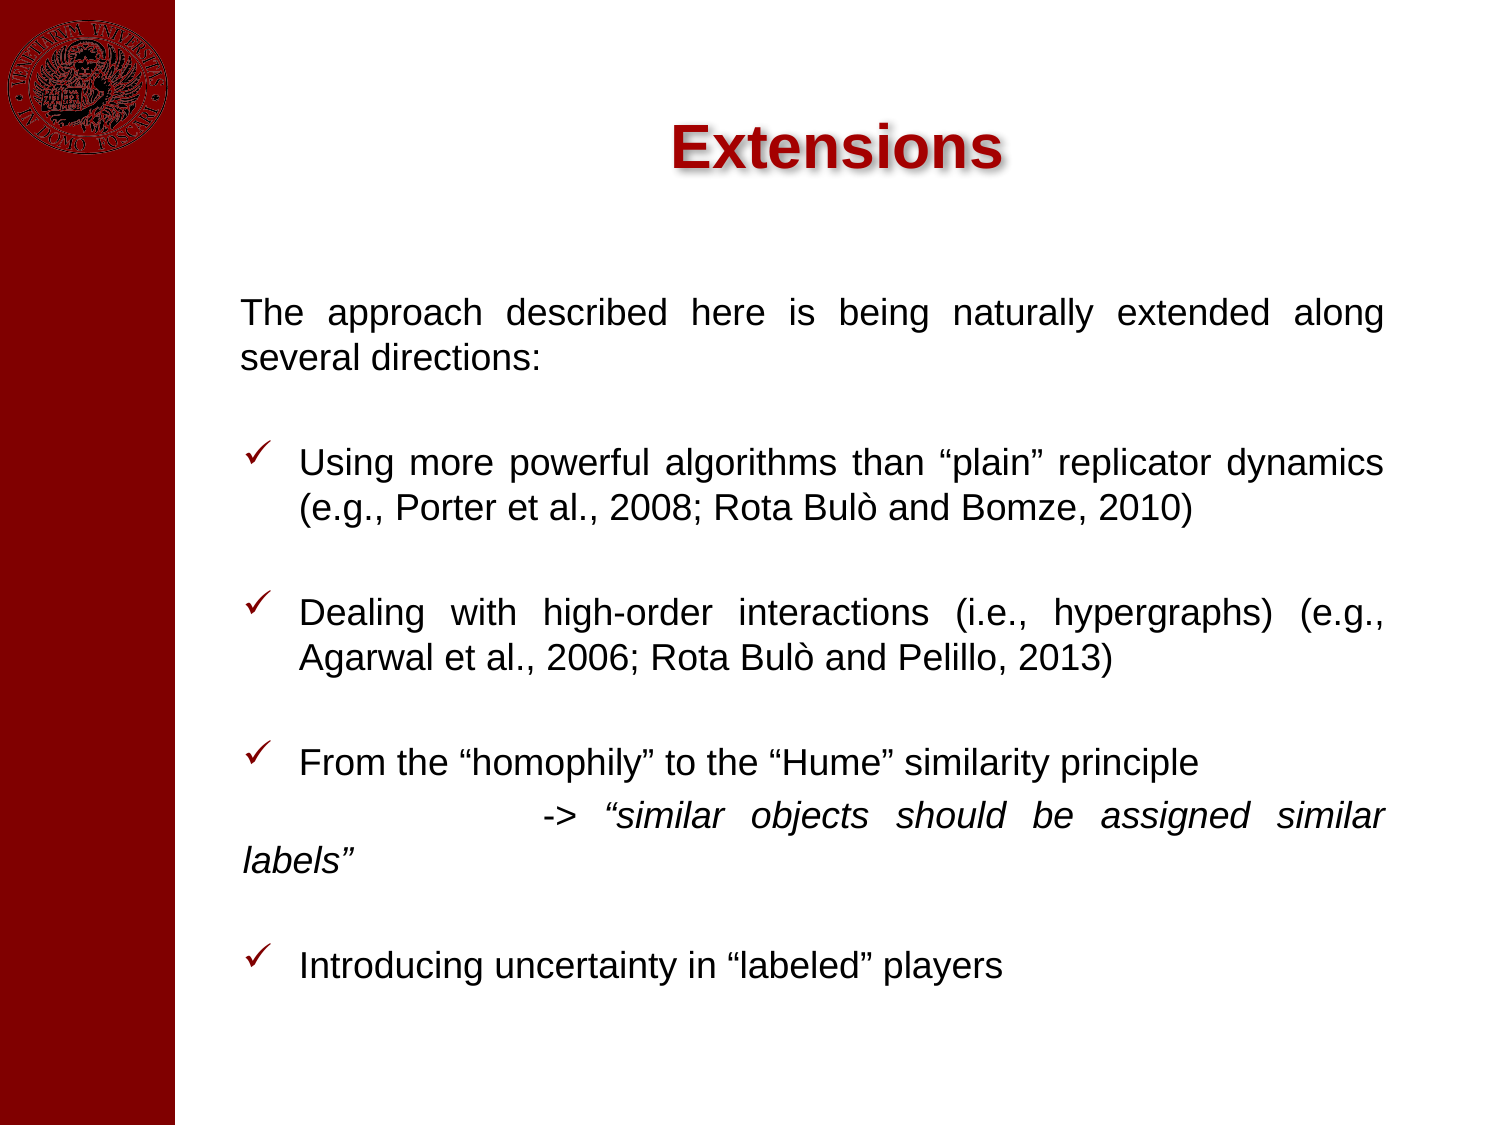

Extensions
The approach described here is being naturally extended along several directions:

Using more powerful algorithms than “plain” replicator dynamics (e.g., Porter et al., 2008; Rota Bulò and Bomze, 2010)

Dealing with high-order interactions (i.e., hypergraphs) (e.g., Agarwal et al., 2006; Rota Bulò and Pelillo, 2013)

From the “homophily” to the “Hume” similarity principle
		-> “similar objects should be assigned similar labels”

Introducing uncertainty in “labeled” players